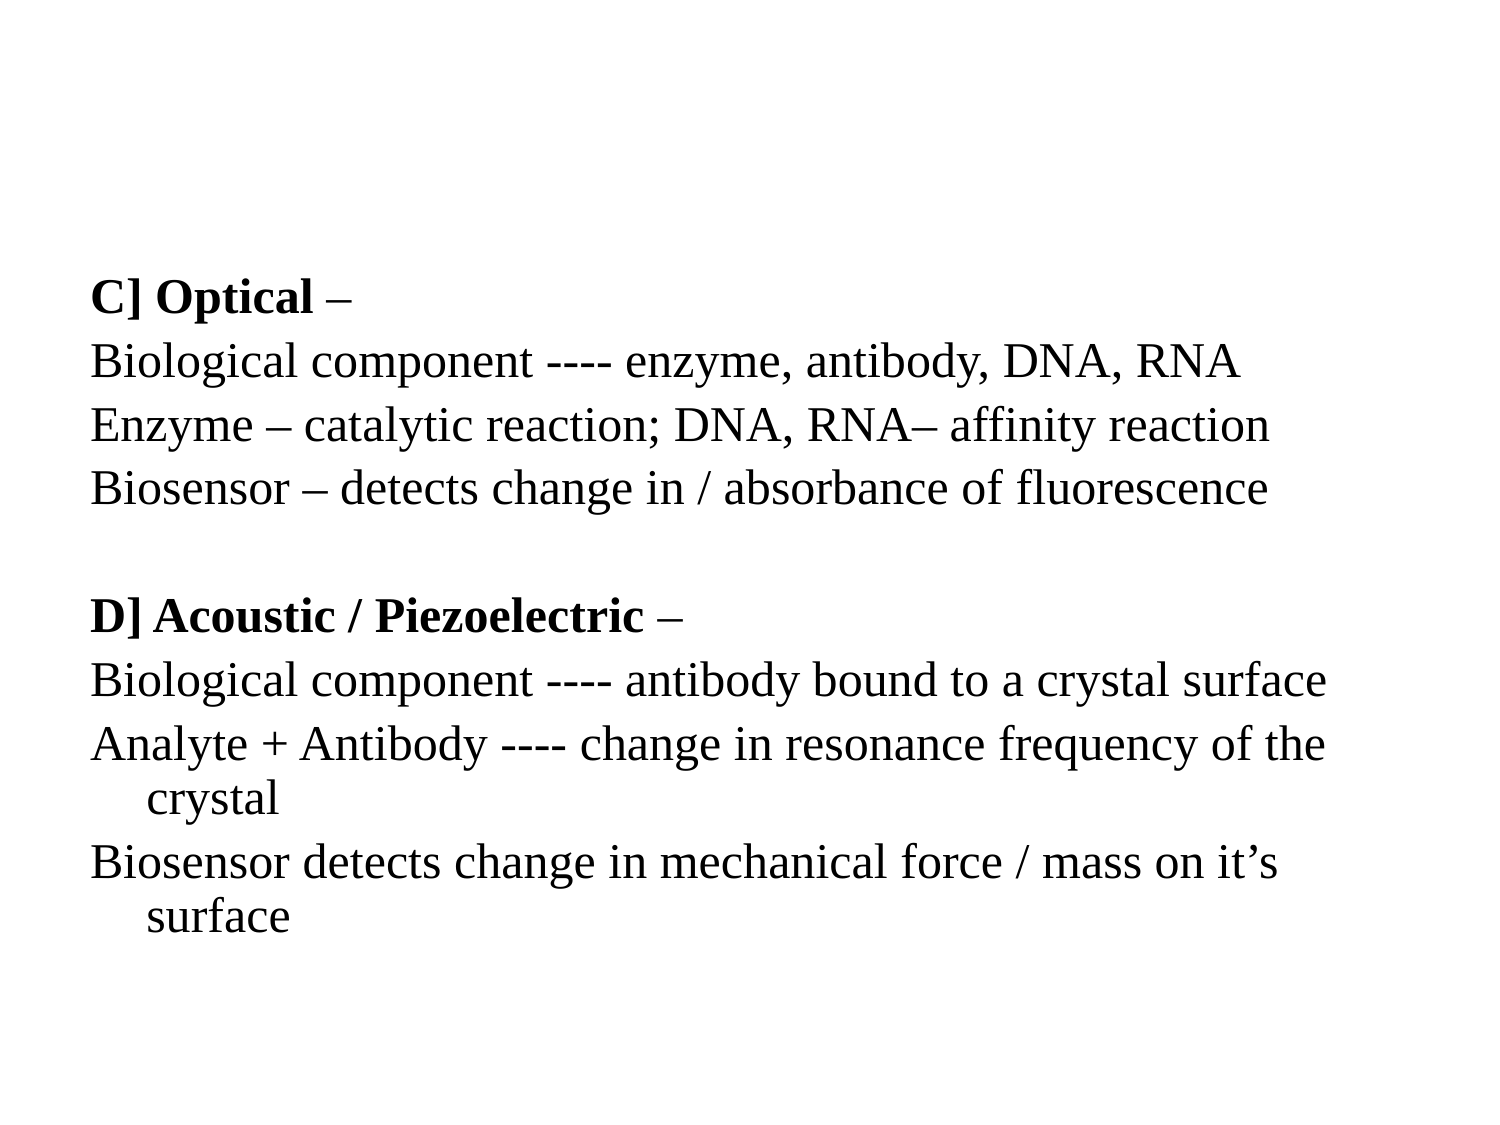

C] Optical –
Biological component ---- enzyme, antibody, DNA, RNA
Enzyme – catalytic reaction; DNA, RNA– affinity reaction
Biosensor – detects change in / absorbance of fluorescence

D] Acoustic / Piezoelectric –
Biological component ---- antibody bound to a crystal surface
Analyte + Antibody ---- change in resonance frequency of the crystal
Biosensor detects change in mechanical force / mass on it’s surface